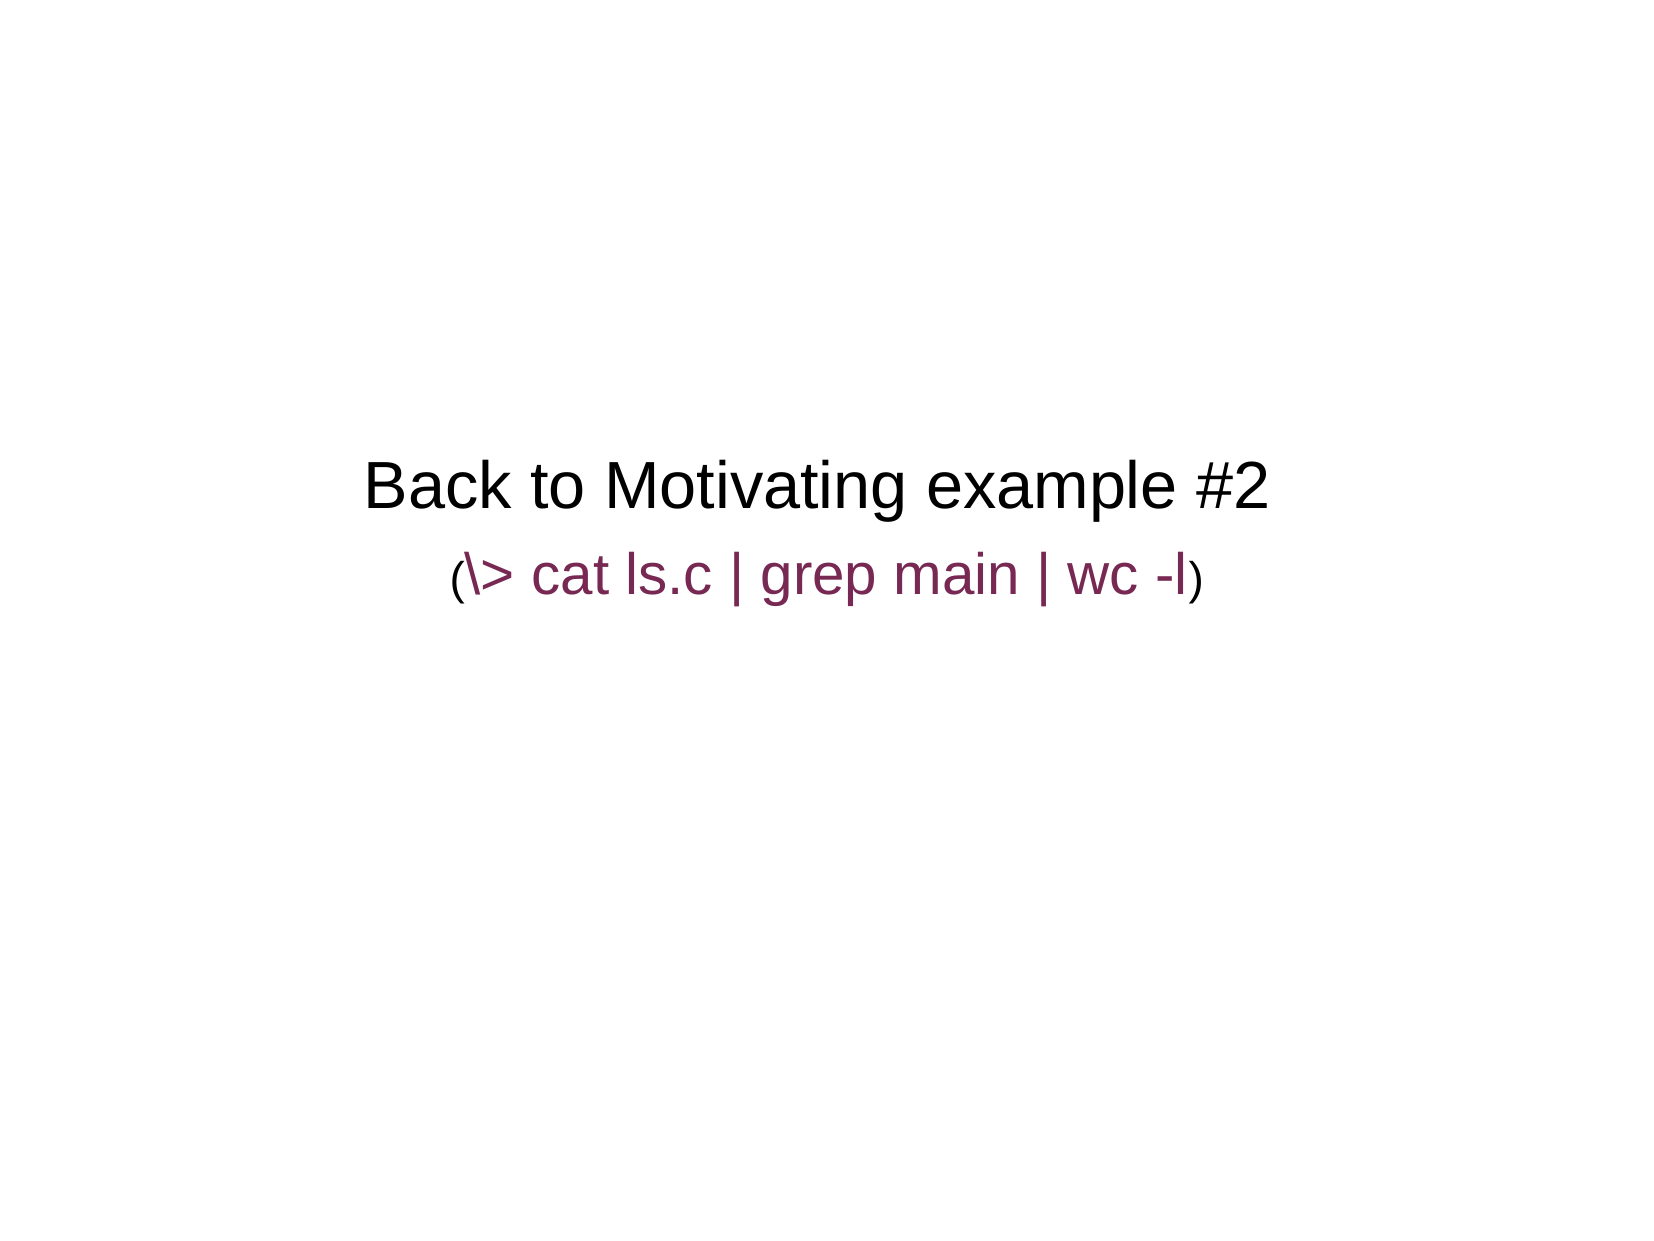

# Back to Motivating example #2
(\> cat ls.c | grep main | wc -l)